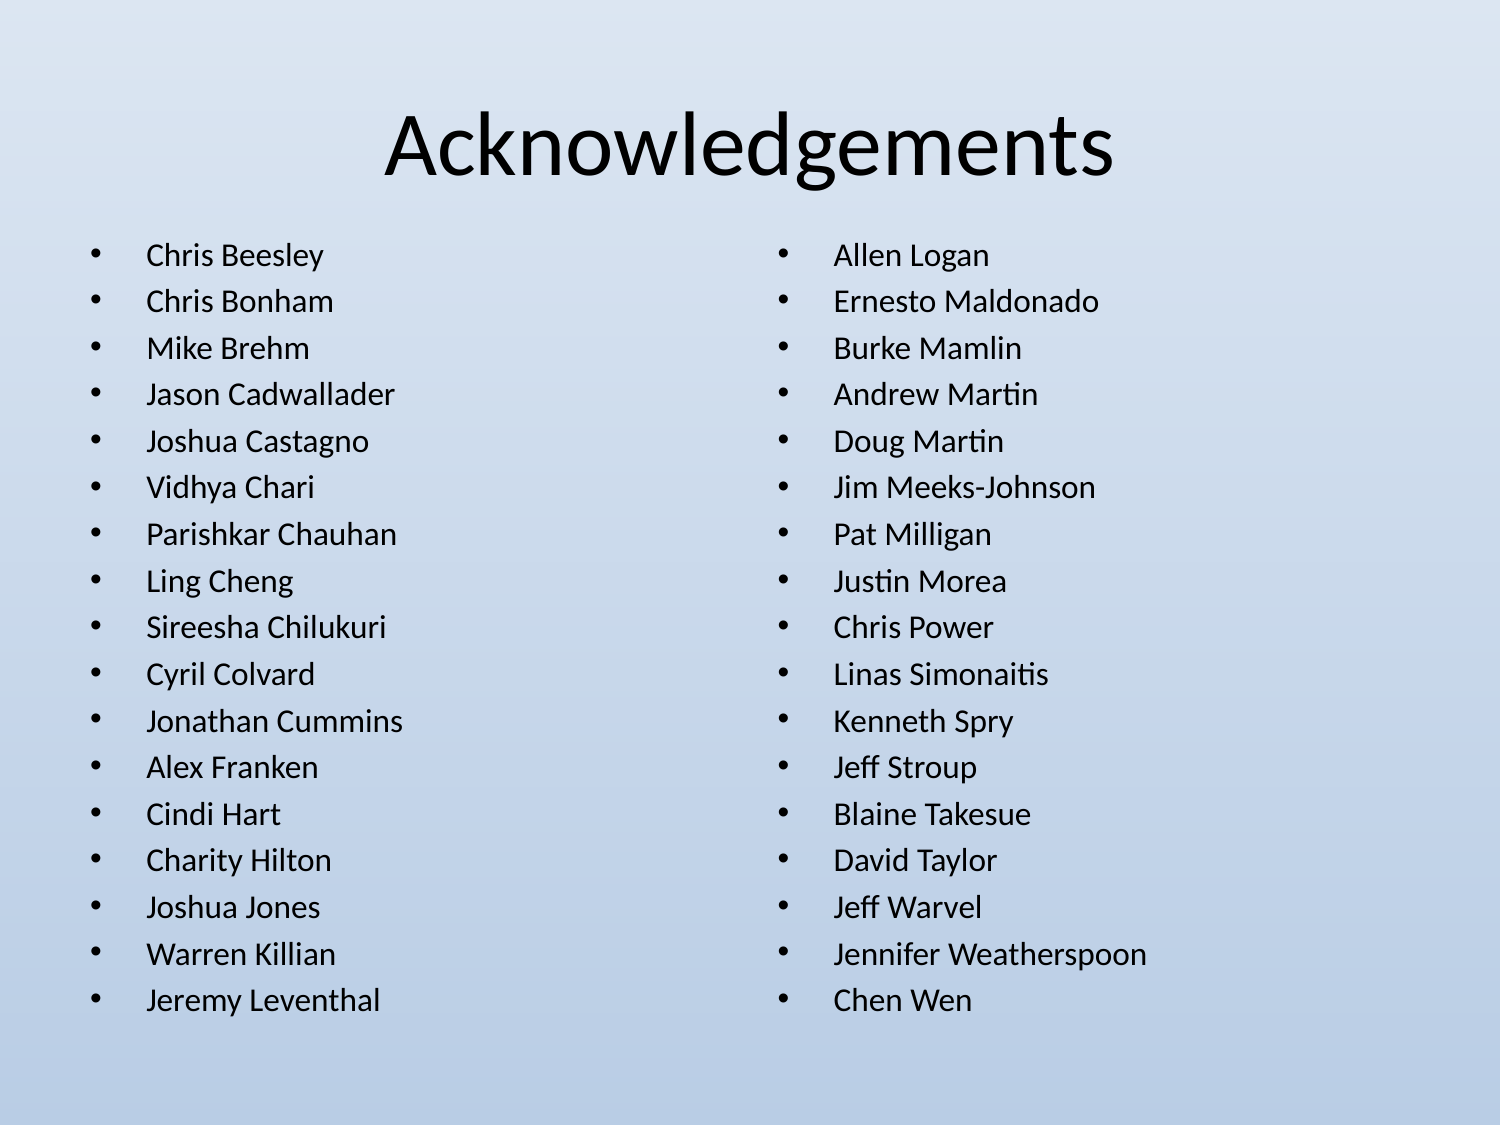

# Acknowledgements
Chris Beesley
Chris Bonham
Mike Brehm
Jason Cadwallader
Joshua Castagno
Vidhya Chari
Parishkar Chauhan
Ling Cheng
Sireesha Chilukuri
Cyril Colvard
Jonathan Cummins
Alex Franken
Cindi Hart
Charity Hilton
Joshua Jones
Warren Killian
Jeremy Leventhal
Allen Logan
Ernesto Maldonado
Burke Mamlin
Andrew Martin
Doug Martin
Jim Meeks-Johnson
Pat Milligan
Justin Morea
Chris Power
Linas Simonaitis
Kenneth Spry
Jeff Stroup
Blaine Takesue
David Taylor
Jeff Warvel
Jennifer Weatherspoon
Chen Wen